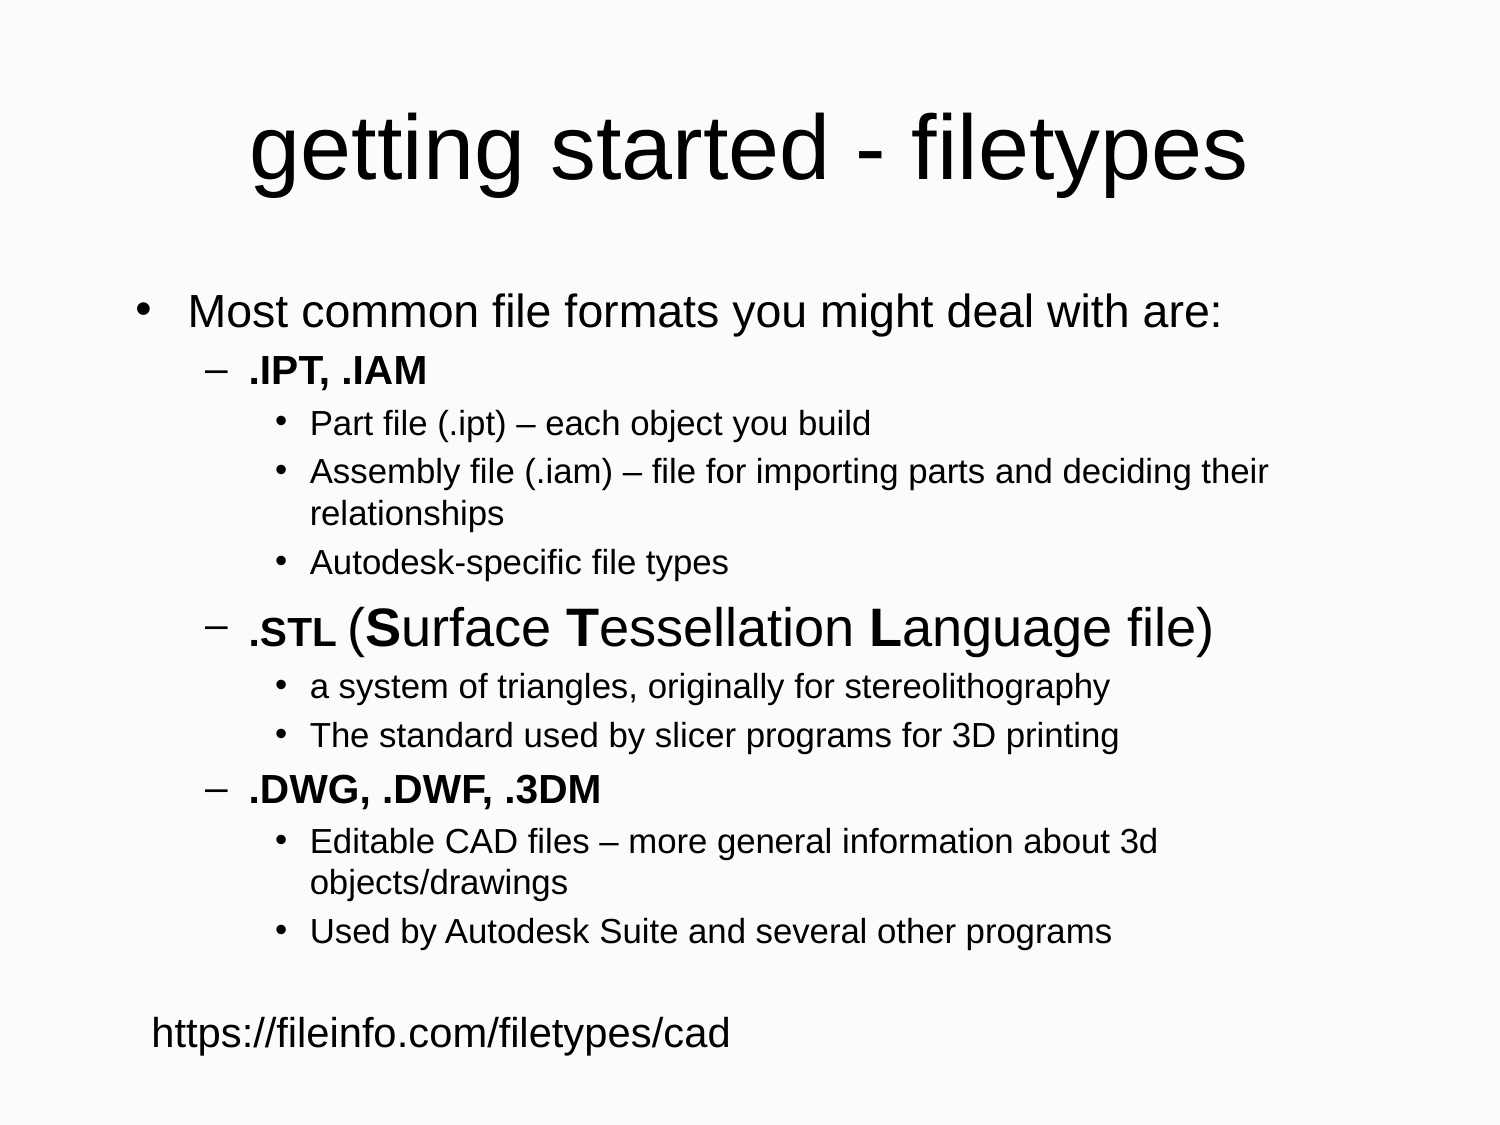

# getting started - filetypes
Most common file formats you might deal with are:
.IPT, .IAM
Part file (.ipt) – each object you build
Assembly file (.iam) – file for importing parts and deciding their relationships
Autodesk-specific file types
.STL (Surface Tessellation Language file)
a system of triangles, originally for stereolithography
The standard used by slicer programs for 3D printing
.DWG, .DWF, .3DM
Editable CAD files – more general information about 3d objects/drawings
Used by Autodesk Suite and several other programs

https://fileinfo.com/filetypes/cad